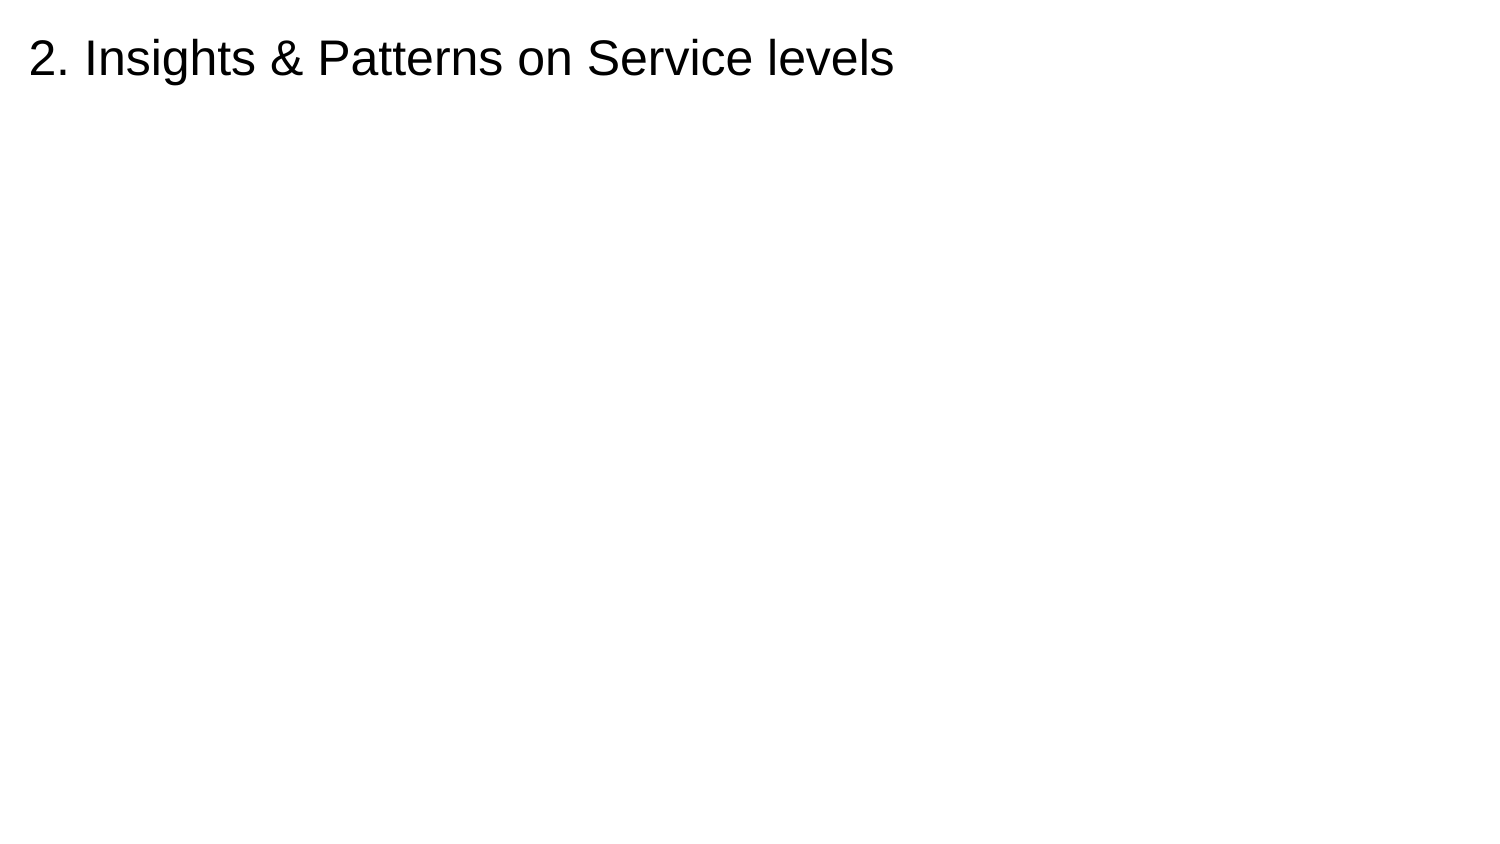

# 2. Insights & Patterns on Service levels